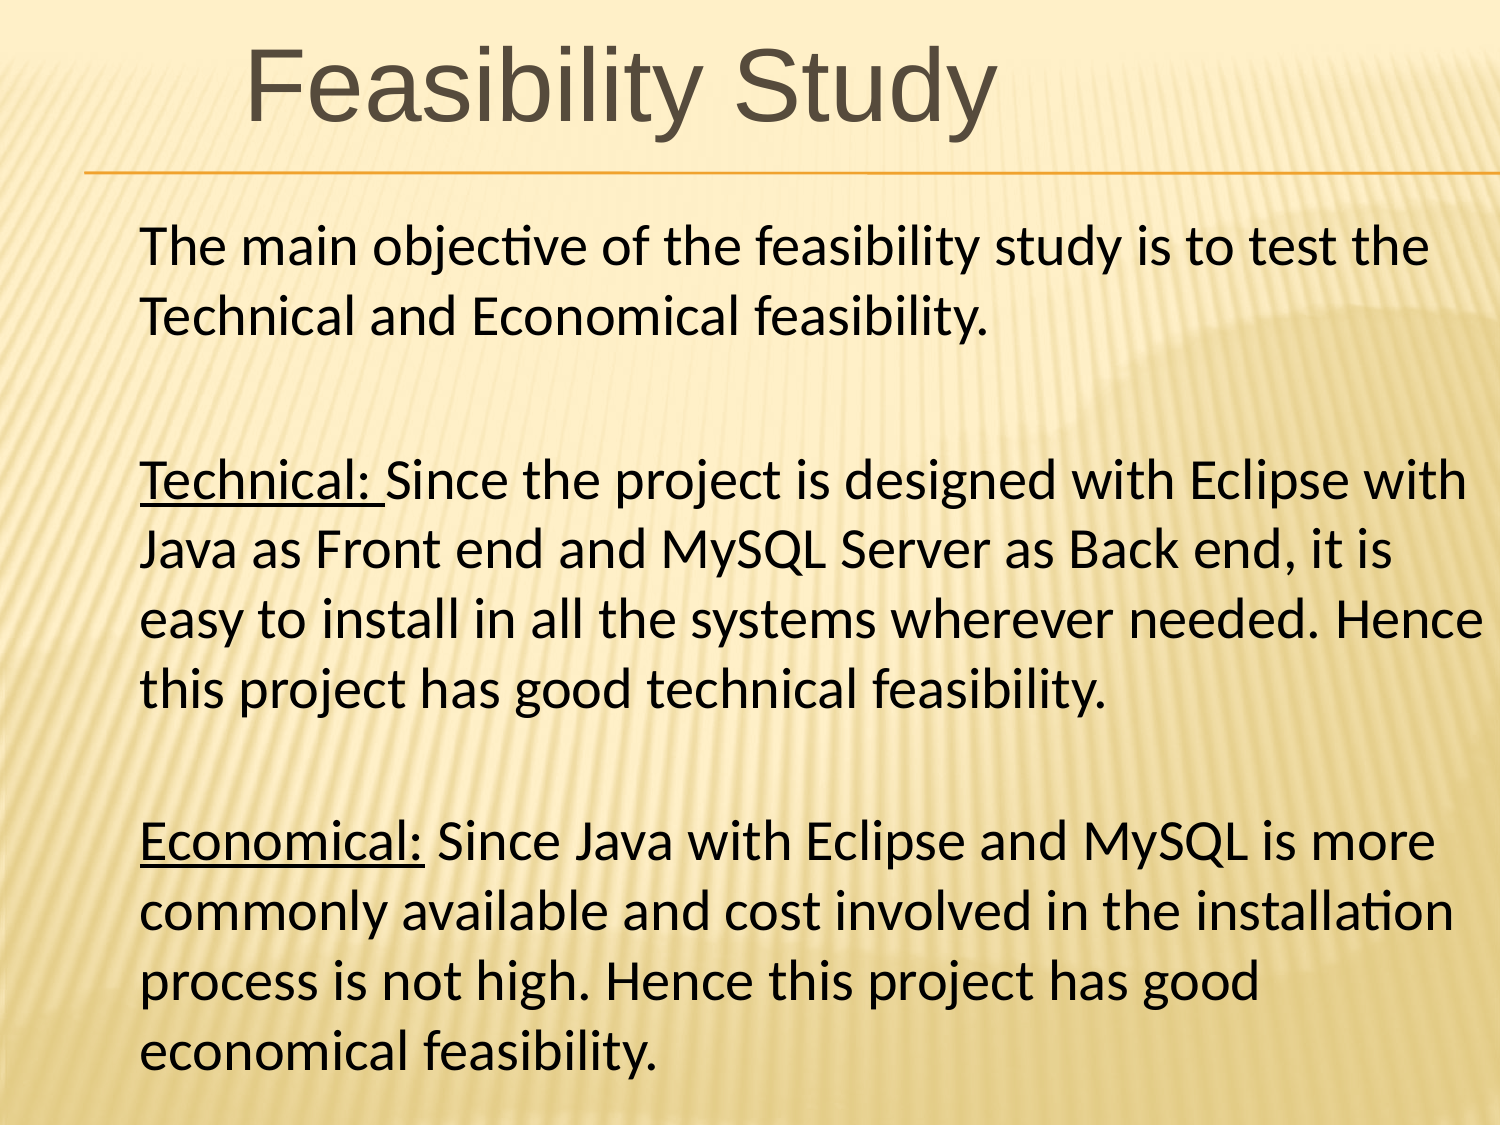

# Feasibility Study
The main objective of the feasibility study is to test the Technical and Economical feasibility.

Technical: Since the project is designed with Eclipse with Java as Front end and MySQL Server as Back end, it is easy to install in all the systems wherever needed. Hence this project has good technical feasibility.
Economical: Since Java with Eclipse and MySQL is more commonly available and cost involved in the installation process is not high. Hence this project has good economical feasibility.